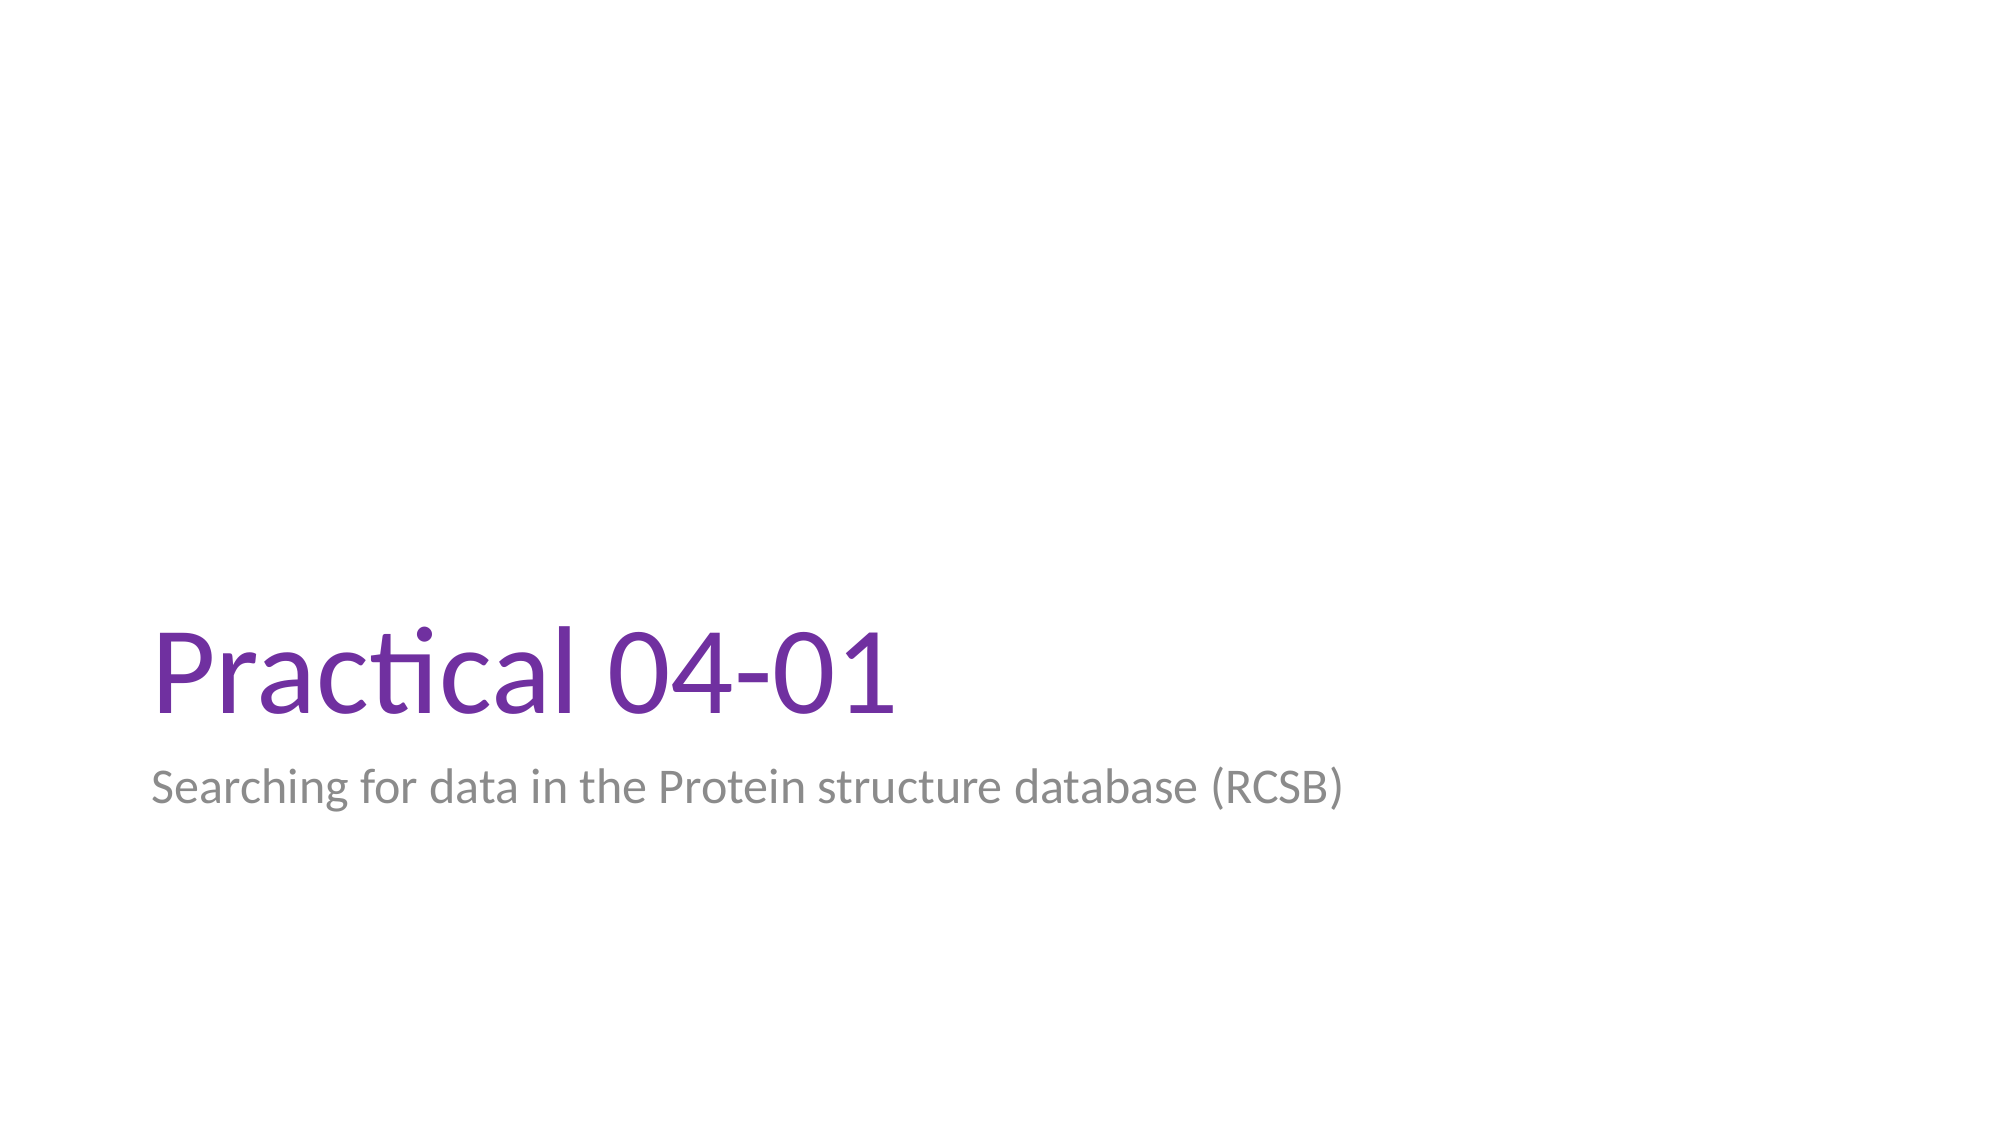

# Practical 04-01
Searching for data in the Protein structure database (RCSB)